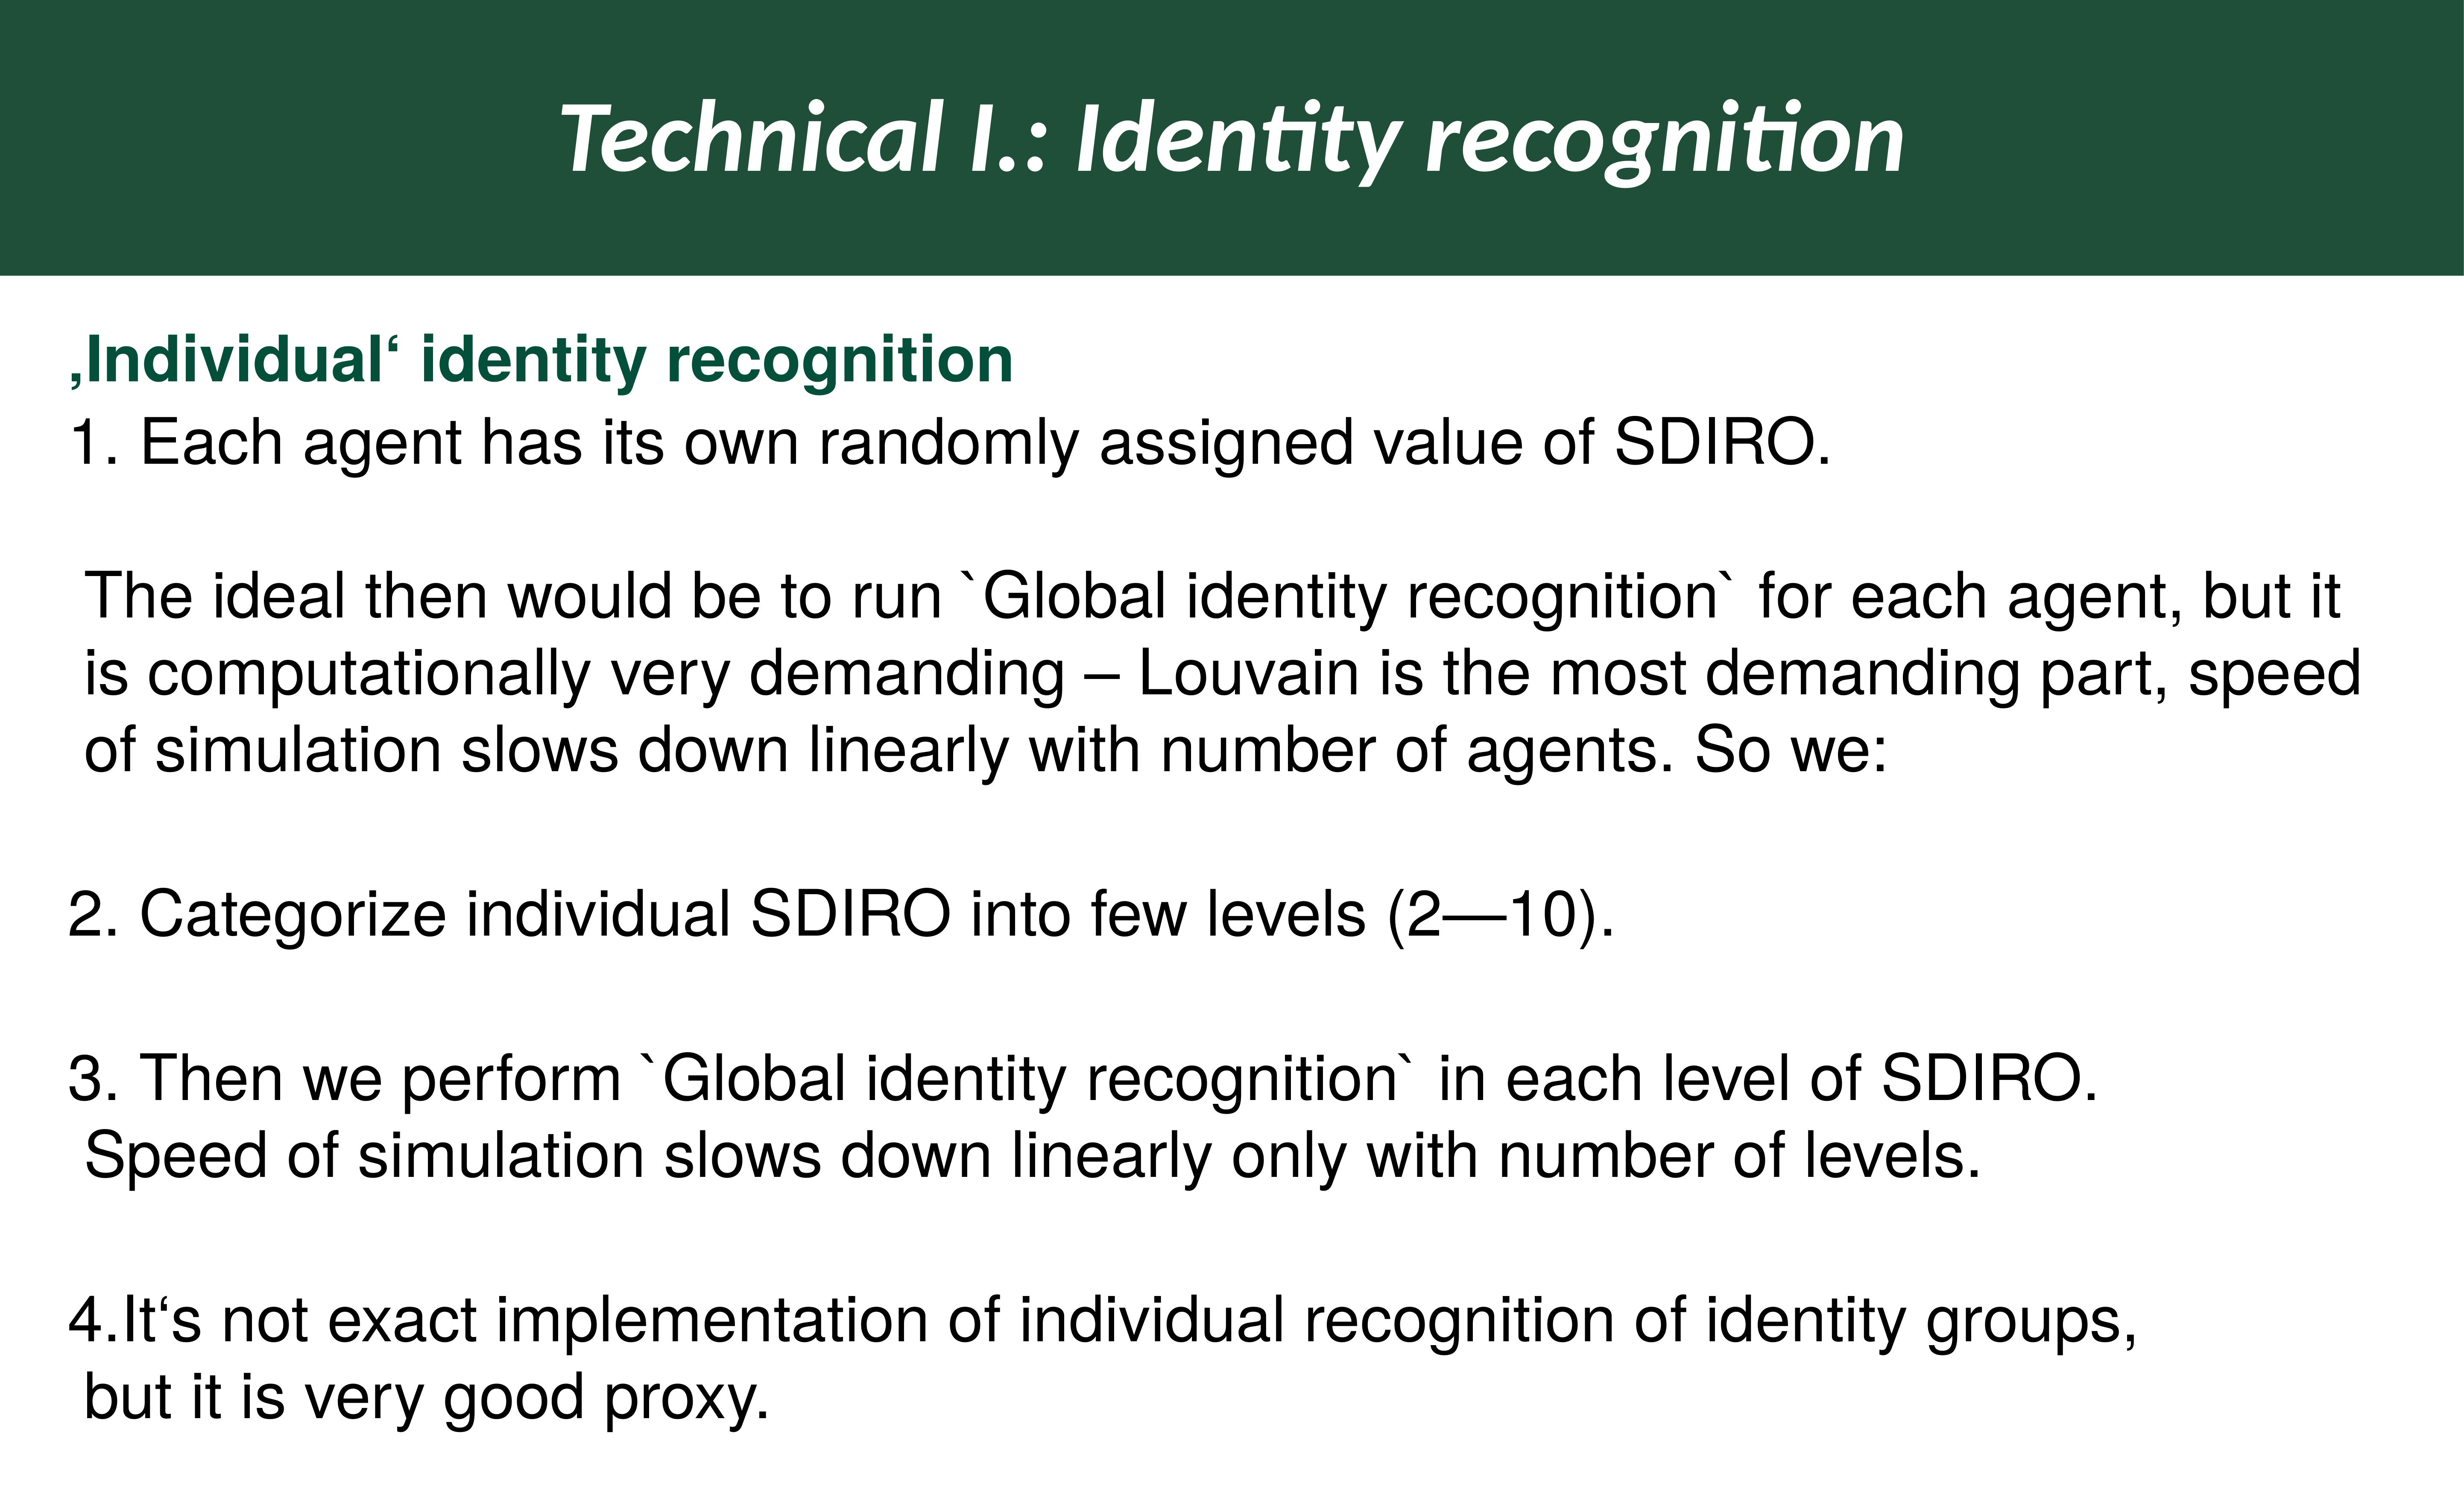

Technical I.: Identity recognition
‚Individual‘ identity recognition
 Each agent has its own randomly assigned value of SDIRO.
The ideal then would be to run `Global identity recognition` for each agent, but it is computationally very demanding – Louvain is the most demanding part, speed of simulation slows down linearly with number of agents. So we:

 Categorize individual SDIRO into few levels (2—10).

 Then we perform `Global identity recognition` in each level of SDIRO.
Speed of simulation slows down linearly only with number of levels.

It‘s not exact implementation of individual recognition of identity groups,
but it is very good proxy.